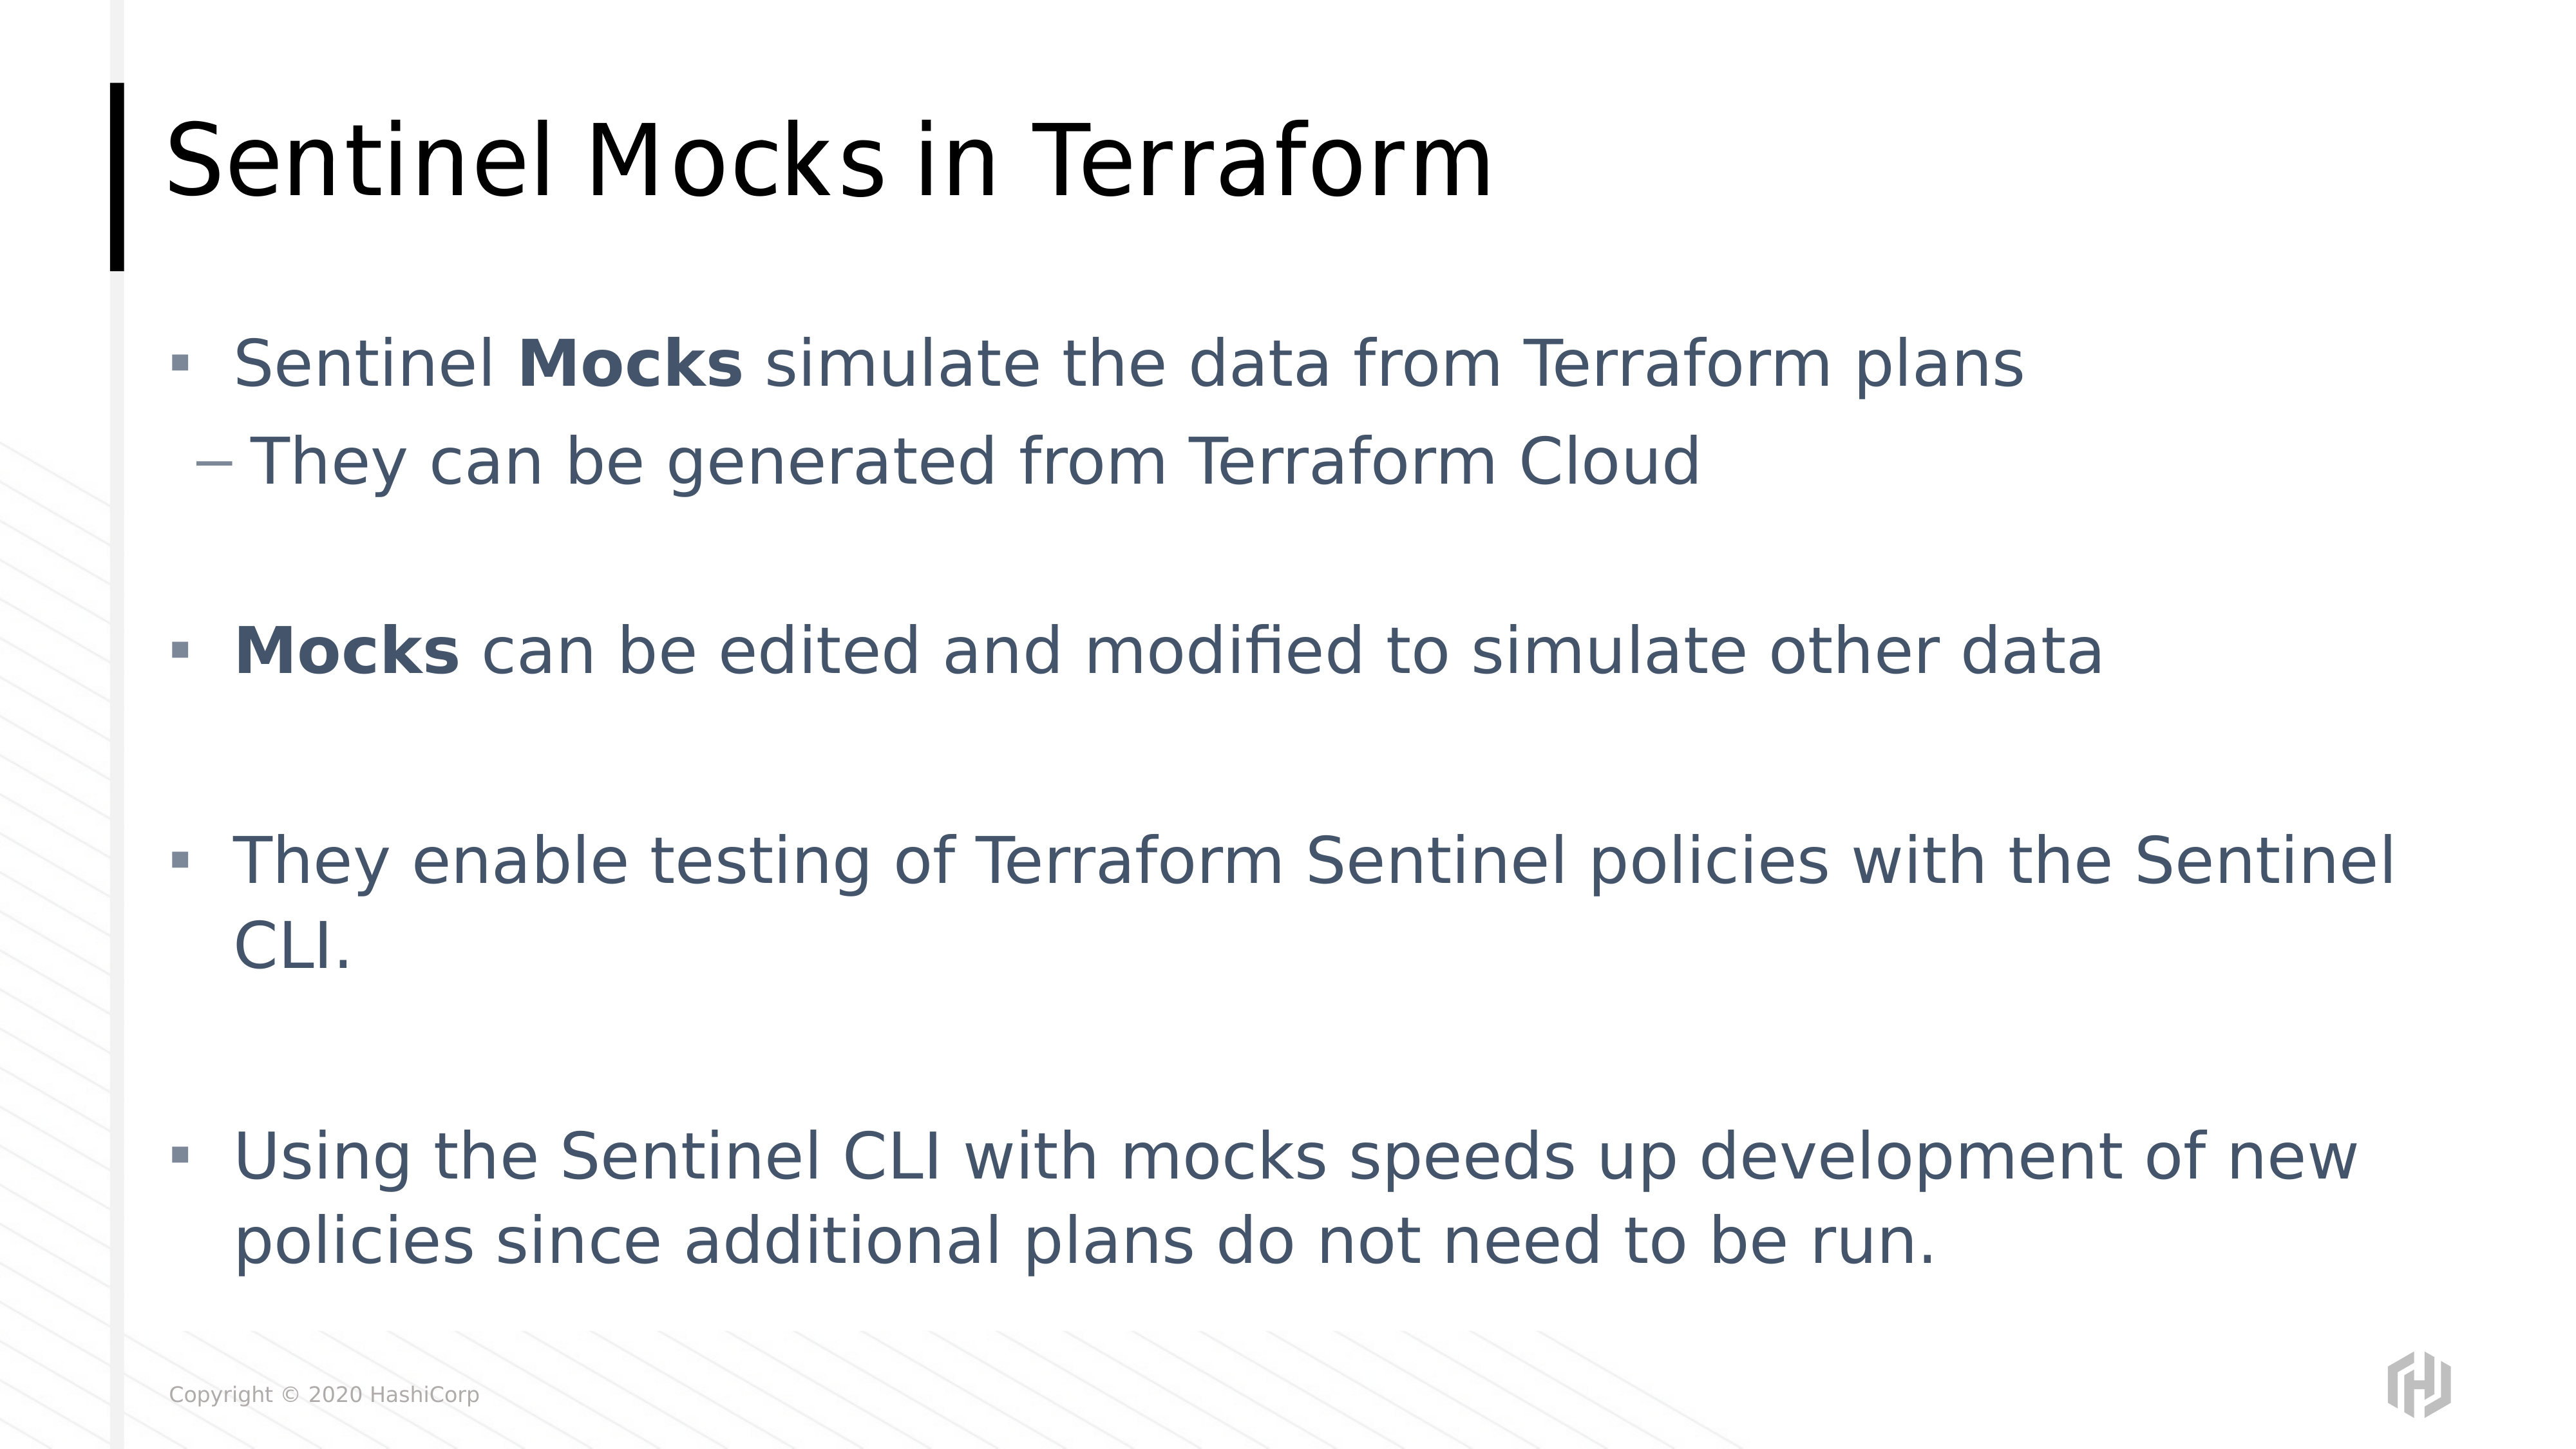

# Sentinel Mocks in Terraform
Sentinel Mocks simulate the data from Terraform plans
They can be generated from Terraform Cloud

Mocks can be edited and modified to simulate other data

They enable testing of Terraform Sentinel policies with the Sentinel CLI.

Using the Sentinel CLI with mocks speeds up development of new policies since additional plans do not need to be run.